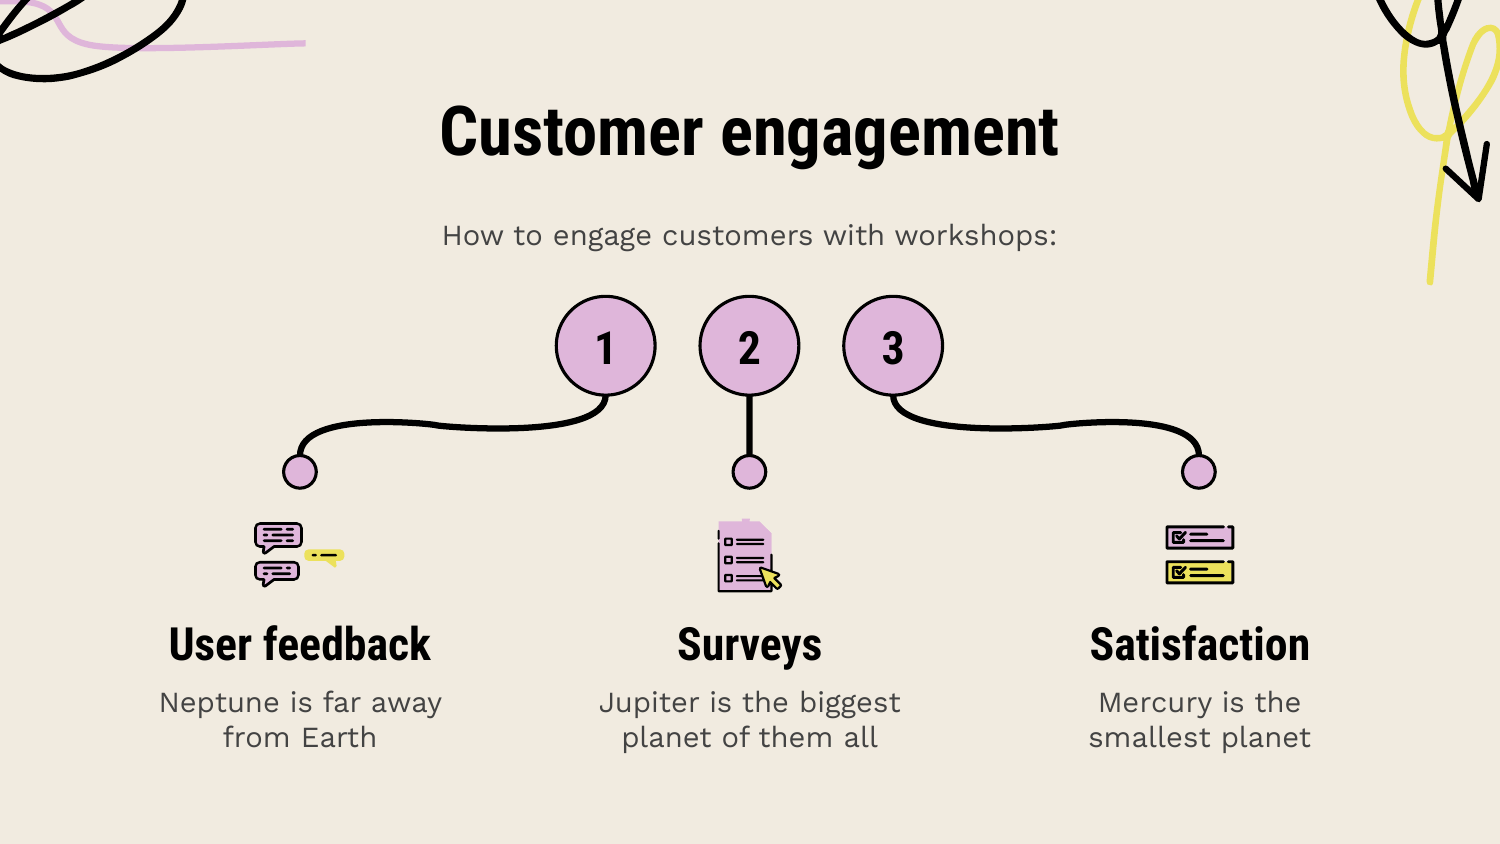

# Customer engagement
How to engage customers with workshops:
1
2
3

User feedback
Surveys
Satisfaction
Neptune is far away from Earth
Jupiter is the biggest planet of them all
Mercury is the smallest planet